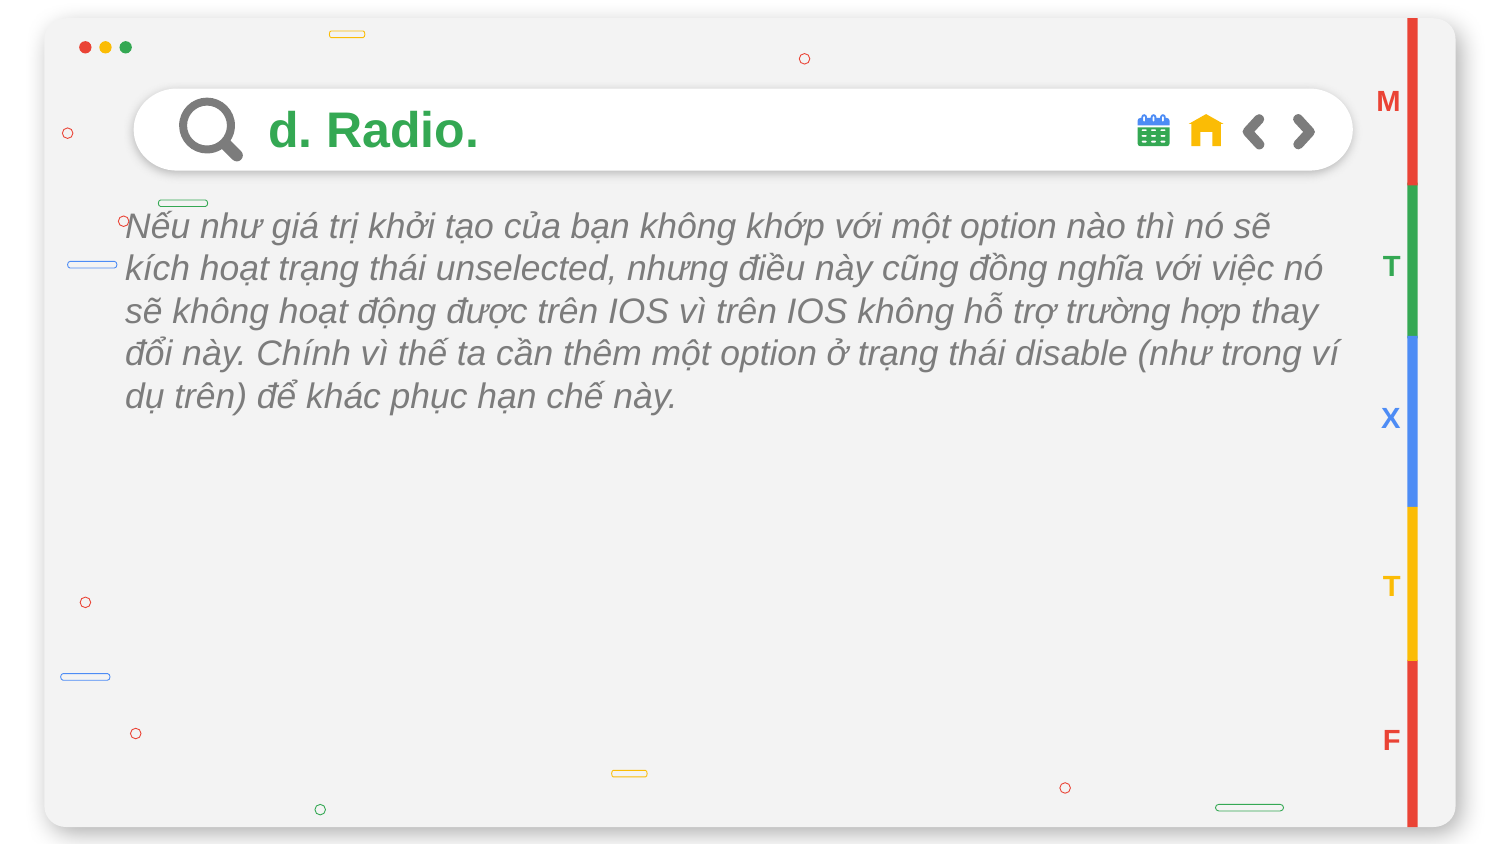

M
# d. Radio.

Nếu như giá trị khởi tạo của bạn không khớp với một option nào thì nó sẽ kích hoạt trạng thái unselected, nhưng điều này cũng đồng nghĩa với việc nó sẽ không hoạt động được trên IOS vì trên IOS không hỗ trợ trường hợp thay đổi này. Chính vì thế ta cần thêm một option ở trạng thái disable (như trong ví dụ trên) để khác phục hạn chế này.
T

X

T

F